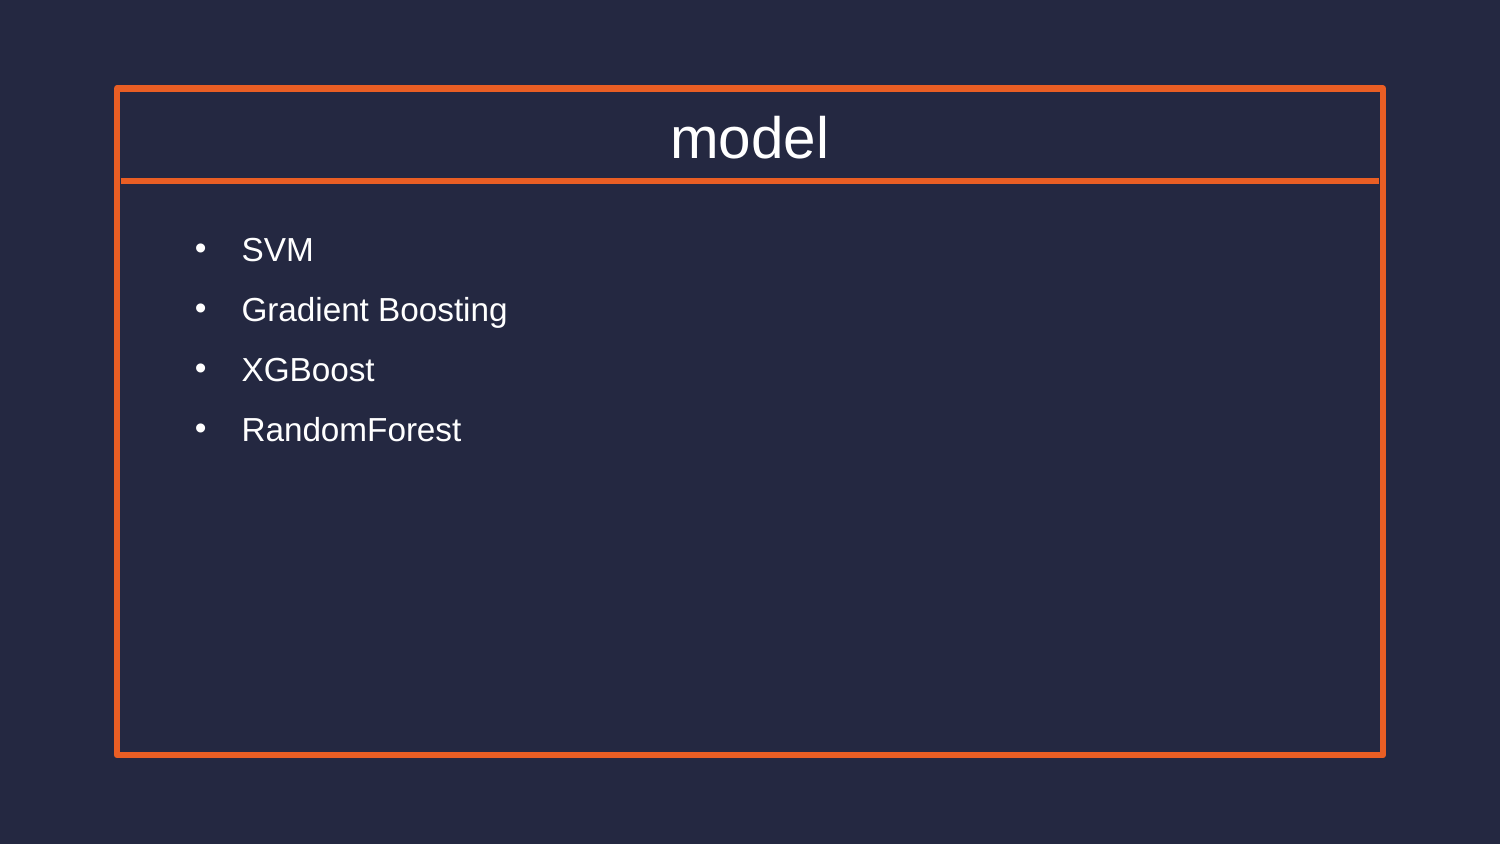

# model
SVM
Gradient Boosting
XGBoost
RandomForest